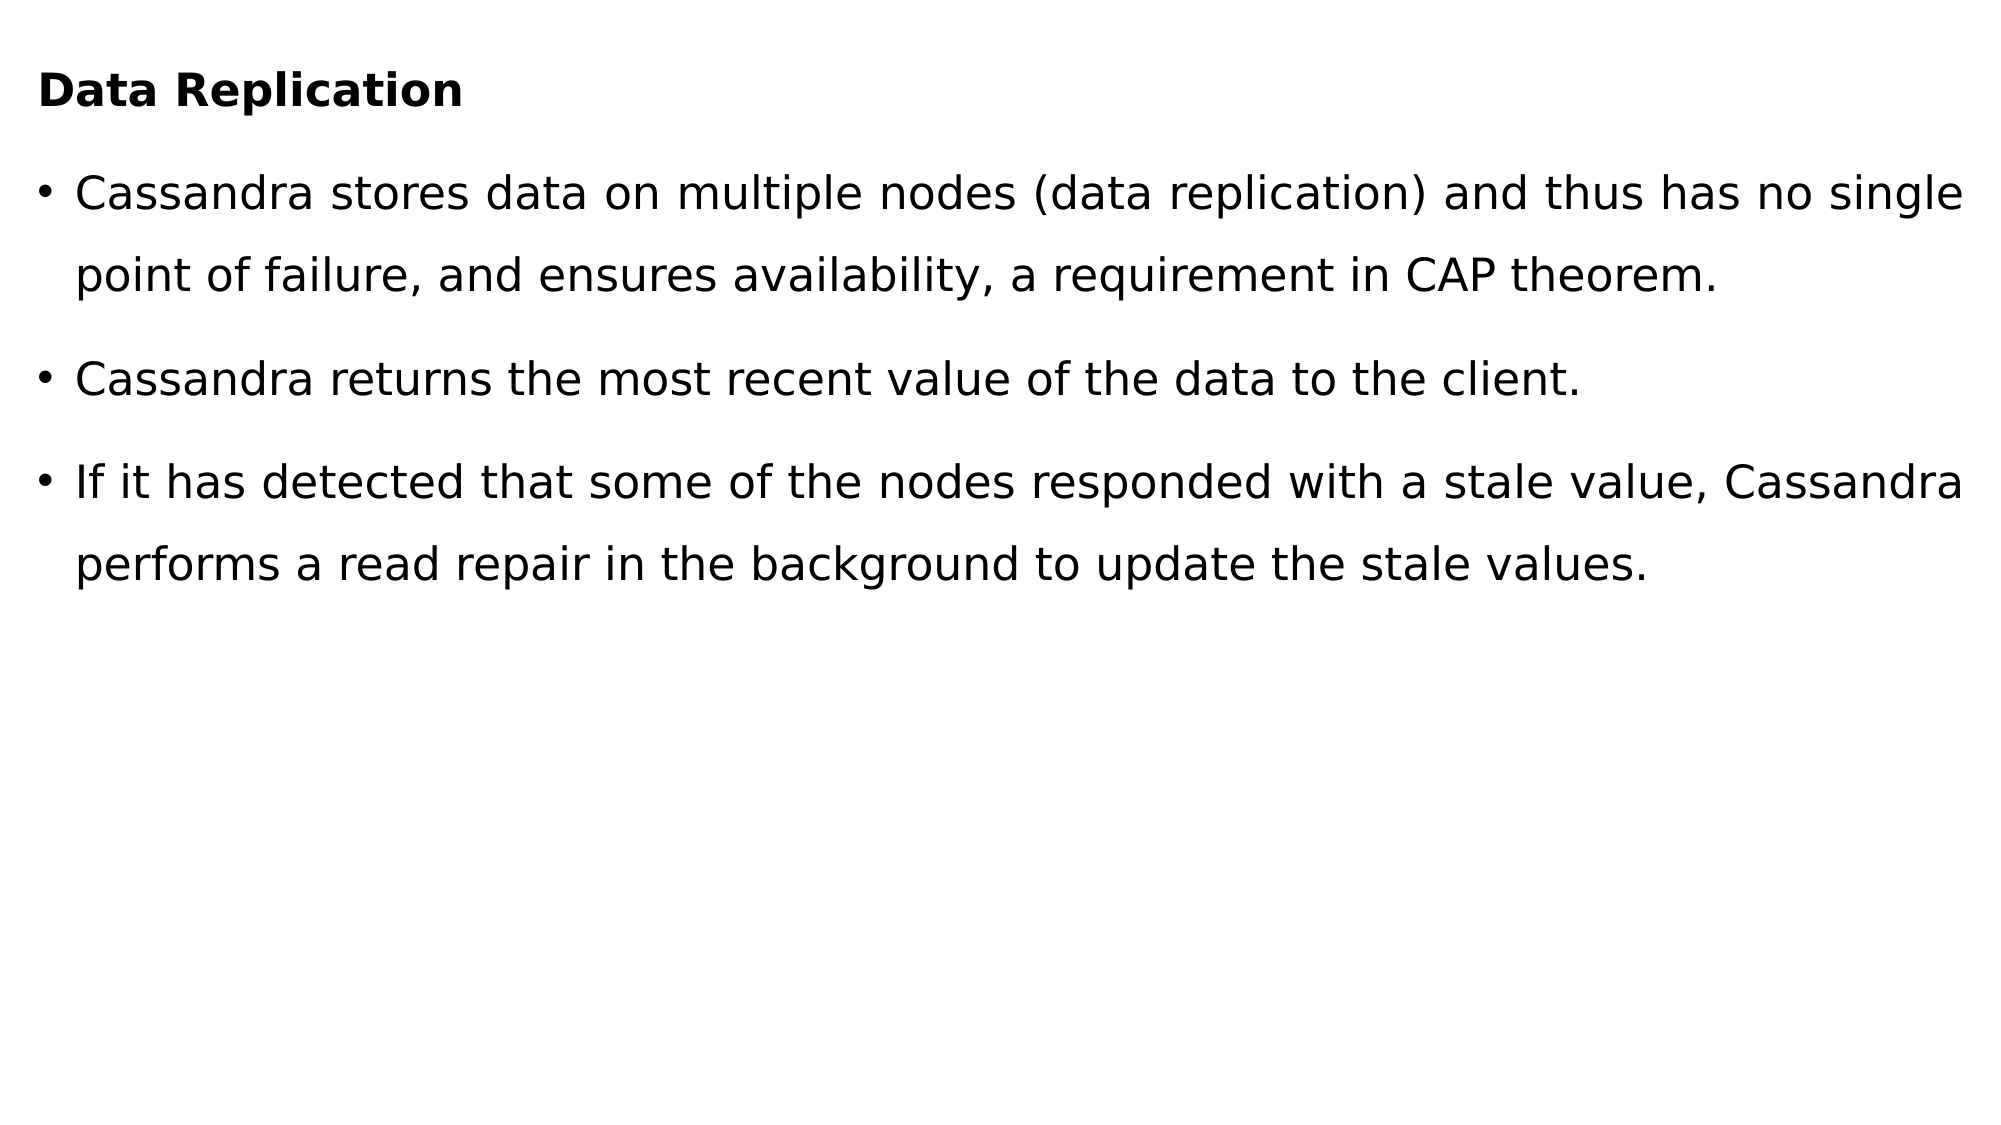

Data Replication
Cassandra stores data on multiple nodes (data replication) and thus has no single point of failure, and ensures availability, a requirement in CAP theorem.
Cassandra returns the most recent value of the data to the client.
If it has detected that some of the nodes responded with a stale value, Cassandra performs a read repair in the background to update the stale values.